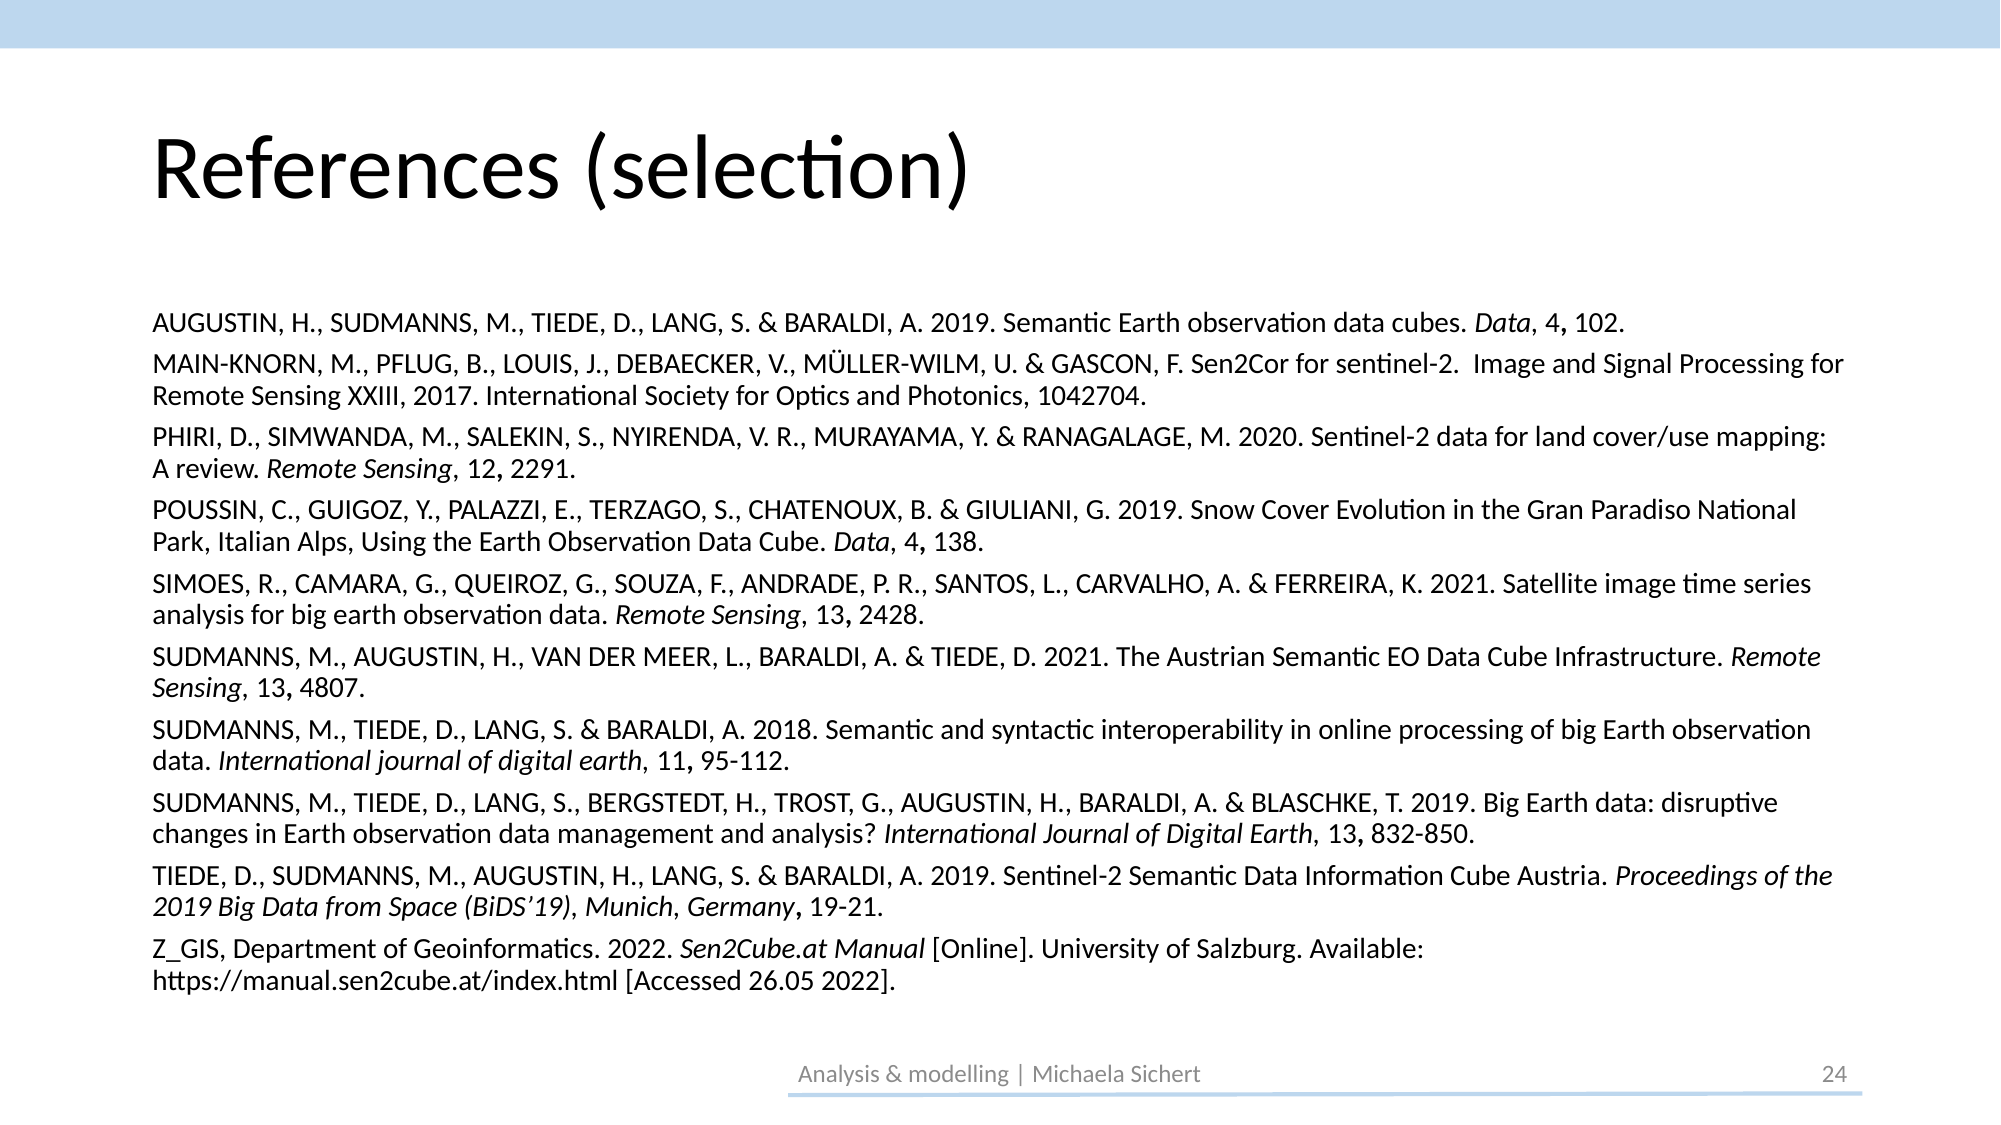

# References (selection)
AUGUSTIN, H., SUDMANNS, M., TIEDE, D., LANG, S. & BARALDI, A. 2019. Semantic Earth observation data cubes. Data, 4, 102.
MAIN-KNORN, M., PFLUG, B., LOUIS, J., DEBAECKER, V., MÜLLER-WILM, U. & GASCON, F. Sen2Cor for sentinel-2.  Image and Signal Processing for Remote Sensing XXIII, 2017. International Society for Optics and Photonics, 1042704.
PHIRI, D., SIMWANDA, M., SALEKIN, S., NYIRENDA, V. R., MURAYAMA, Y. & RANAGALAGE, M. 2020. Sentinel-2 data for land cover/use mapping: A review. Remote Sensing, 12, 2291.
POUSSIN, C., GUIGOZ, Y., PALAZZI, E., TERZAGO, S., CHATENOUX, B. & GIULIANI, G. 2019. Snow Cover Evolution in the Gran Paradiso National Park, Italian Alps, Using the Earth Observation Data Cube. Data, 4, 138.
SIMOES, R., CAMARA, G., QUEIROZ, G., SOUZA, F., ANDRADE, P. R., SANTOS, L., CARVALHO, A. & FERREIRA, K. 2021. Satellite image time series analysis for big earth observation data. Remote Sensing, 13, 2428.
SUDMANNS, M., AUGUSTIN, H., VAN DER MEER, L., BARALDI, A. & TIEDE, D. 2021. The Austrian Semantic EO Data Cube Infrastructure. Remote Sensing, 13, 4807.
SUDMANNS, M., TIEDE, D., LANG, S. & BARALDI, A. 2018. Semantic and syntactic interoperability in online processing of big Earth observation data. International journal of digital earth, 11, 95-112.
SUDMANNS, M., TIEDE, D., LANG, S., BERGSTEDT, H., TROST, G., AUGUSTIN, H., BARALDI, A. & BLASCHKE, T. 2019. Big Earth data: disruptive changes in Earth observation data management and analysis? International Journal of Digital Earth, 13, 832-850.
TIEDE, D., SUDMANNS, M., AUGUSTIN, H., LANG, S. & BARALDI, A. 2019. Sentinel-2 Semantic Data Information Cube Austria. Proceedings of the 2019 Big Data from Space (BiDS’19), Munich, Germany, 19-21.
Z_GIS, Department of Geoinformatics. 2022. Sen2Cube.at Manual [Online]. University of Salzburg. Available: https://manual.sen2cube.at/index.html [Accessed 26.05 2022].

Analysis & modelling | Michaela Sichert
24